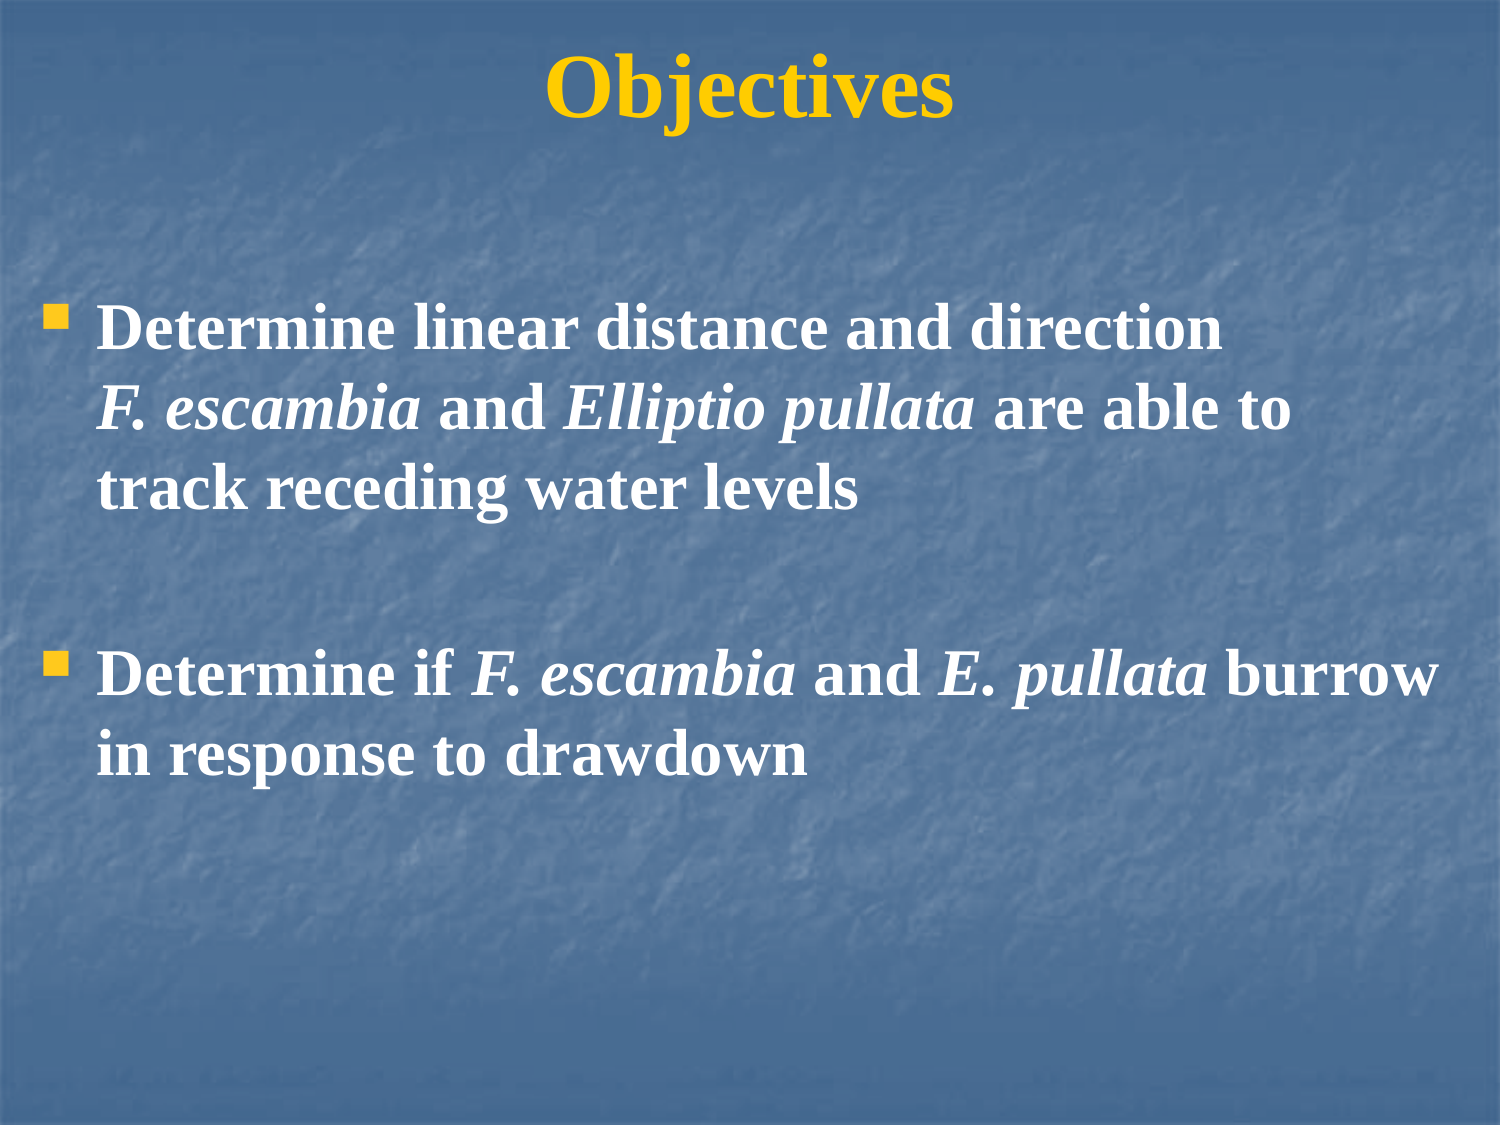

# Objectives
Determine linear distance and direction            F. escambia and Elliptio pullata are able to track receding water levels

Determine if F. escambia and E. pullata burrow in response to drawdown